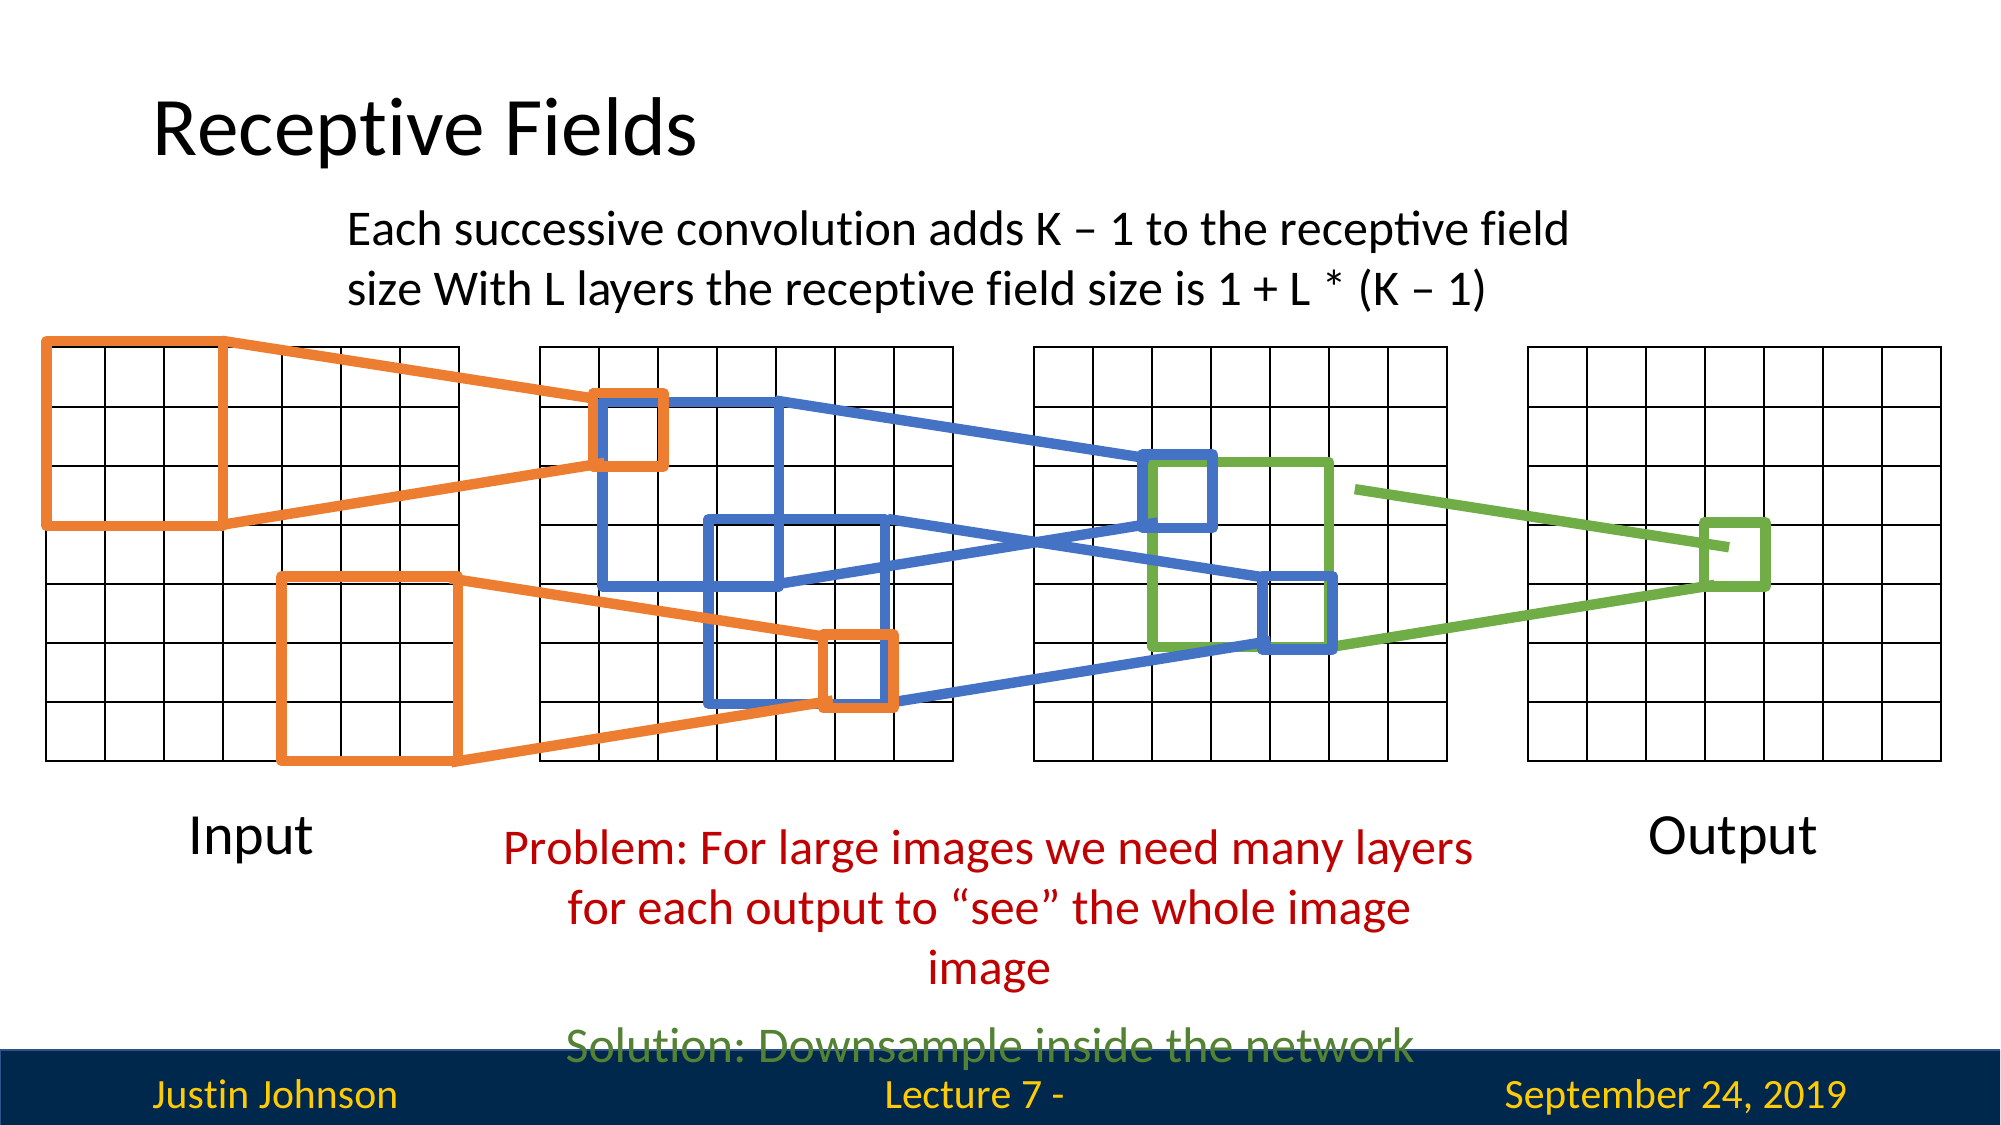

# Receptive Fields
Each successive convolution adds K – 1 to the receptive field size With L layers the receptive field size is 1 + L * (K – 1)

Input
Output
Problem: For large images we need many layers for each output to “see” the whole image image
Solution: Downsample inside the network
Justin Johnson
September 24, 2019
Lecture 7 - 114